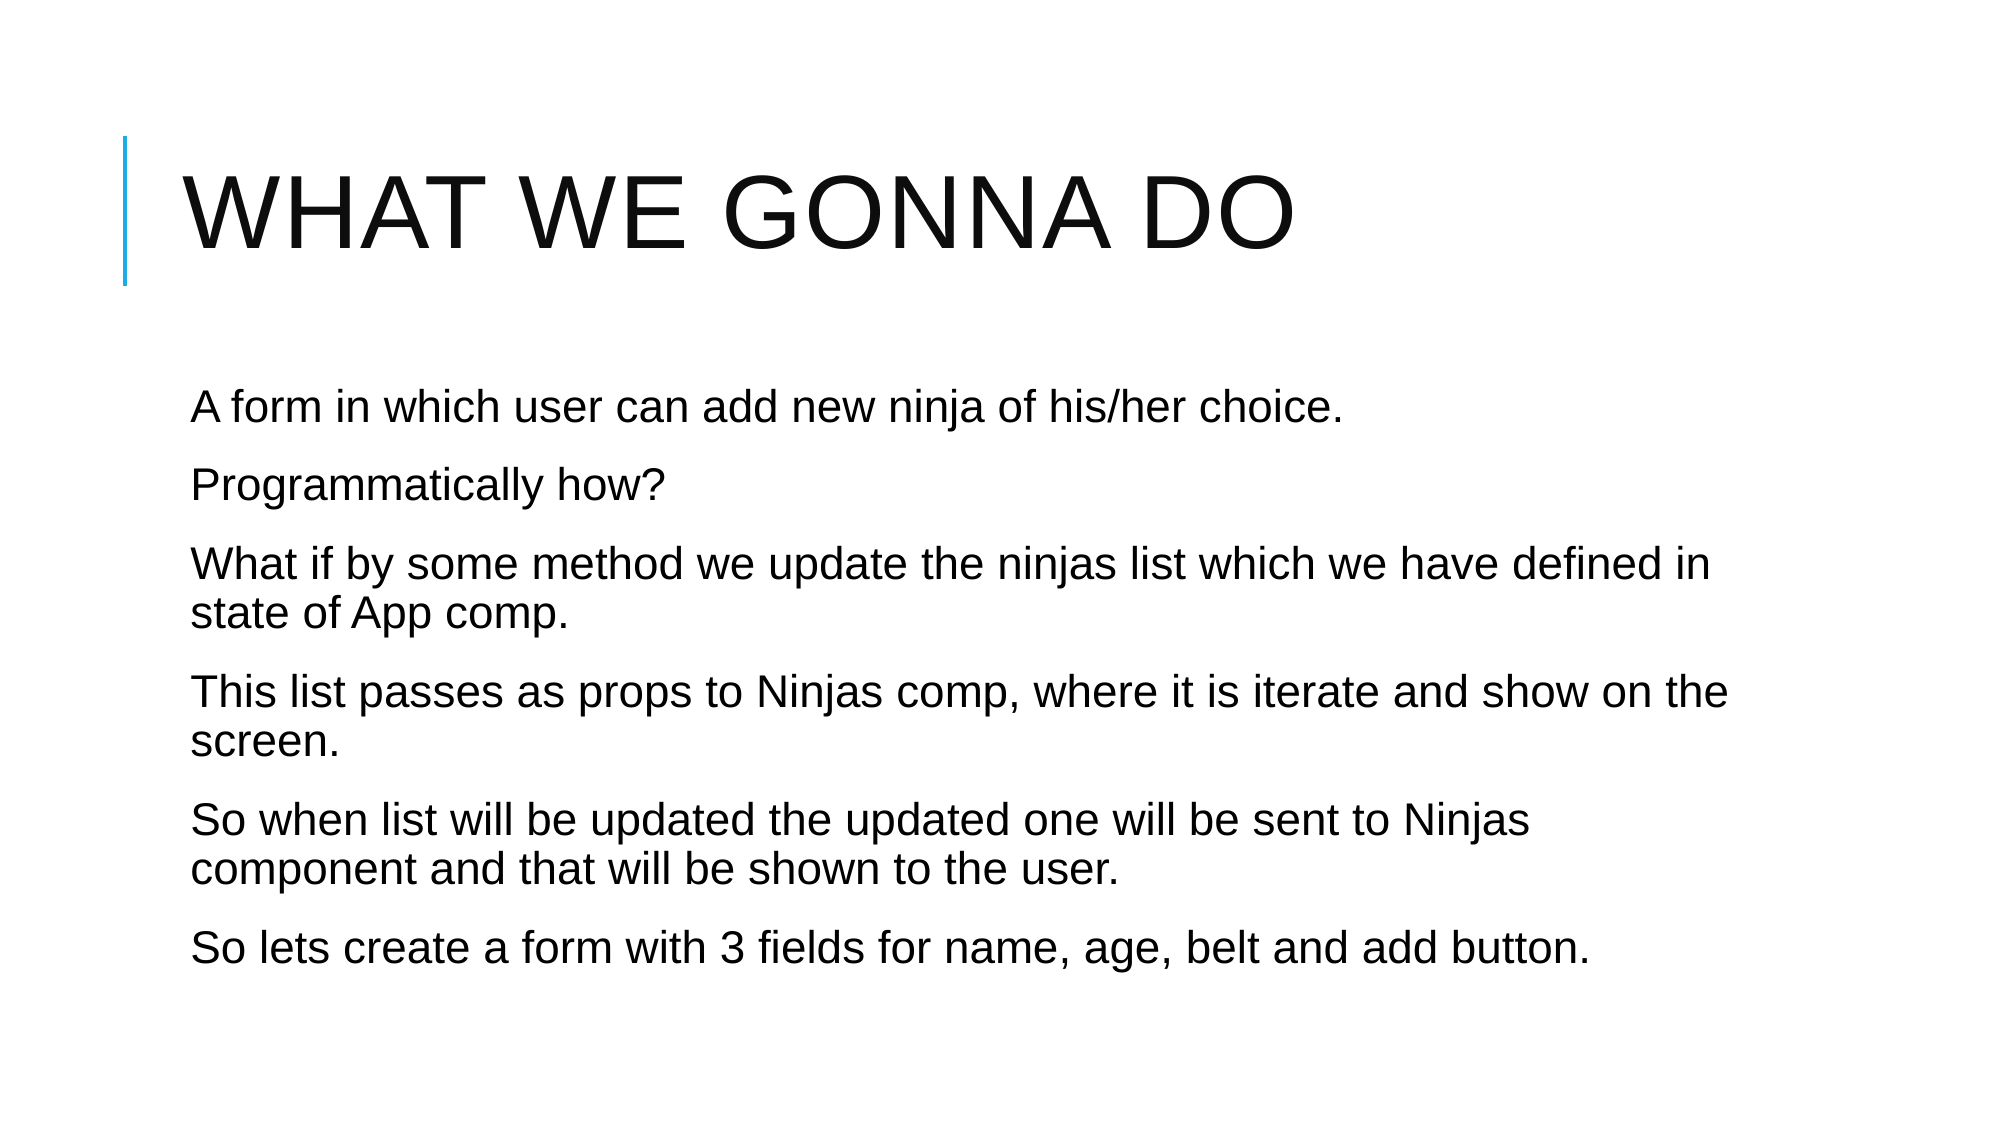

# What we gonna do
A form in which user can add new ninja of his/her choice.
Programmatically how?
What if by some method we update the ninjas list which we have defined in state of App comp.
This list passes as props to Ninjas comp, where it is iterate and show on the screen.
So when list will be updated the updated one will be sent to Ninjas component and that will be shown to the user.
So lets create a form with 3 fields for name, age, belt and add button.